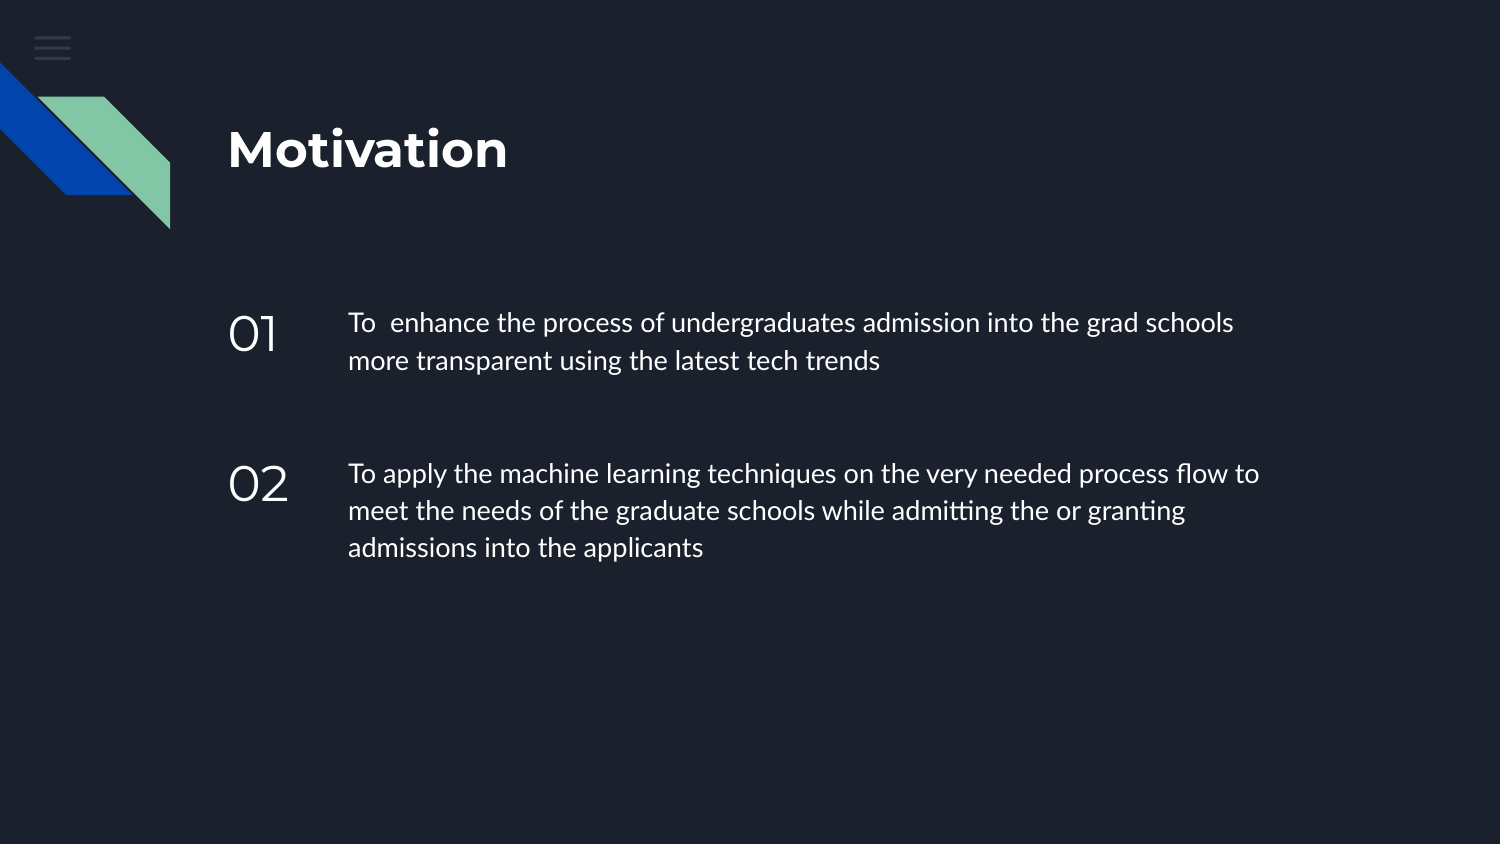

# Motivation
01

To  enhance the process of undergraduates admission into the grad schools more transparent using the latest tech trends
02

To apply the machine learning techniques on the very needed process flow to meet the needs of the graduate schools while admitting the or granting admissions into the applicants